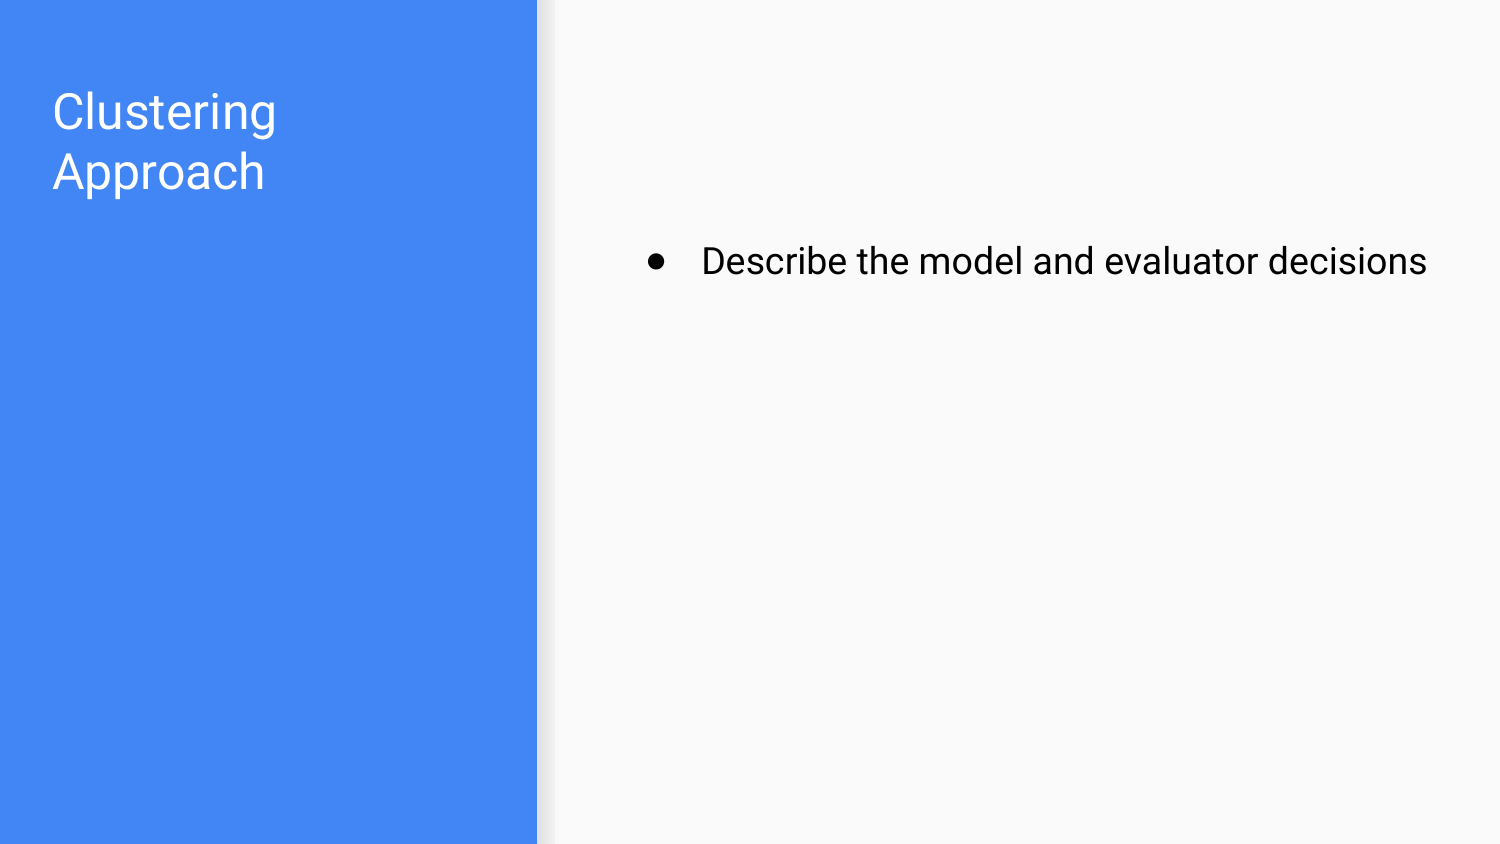

# Clustering Approach
Describe the model and evaluator decisions